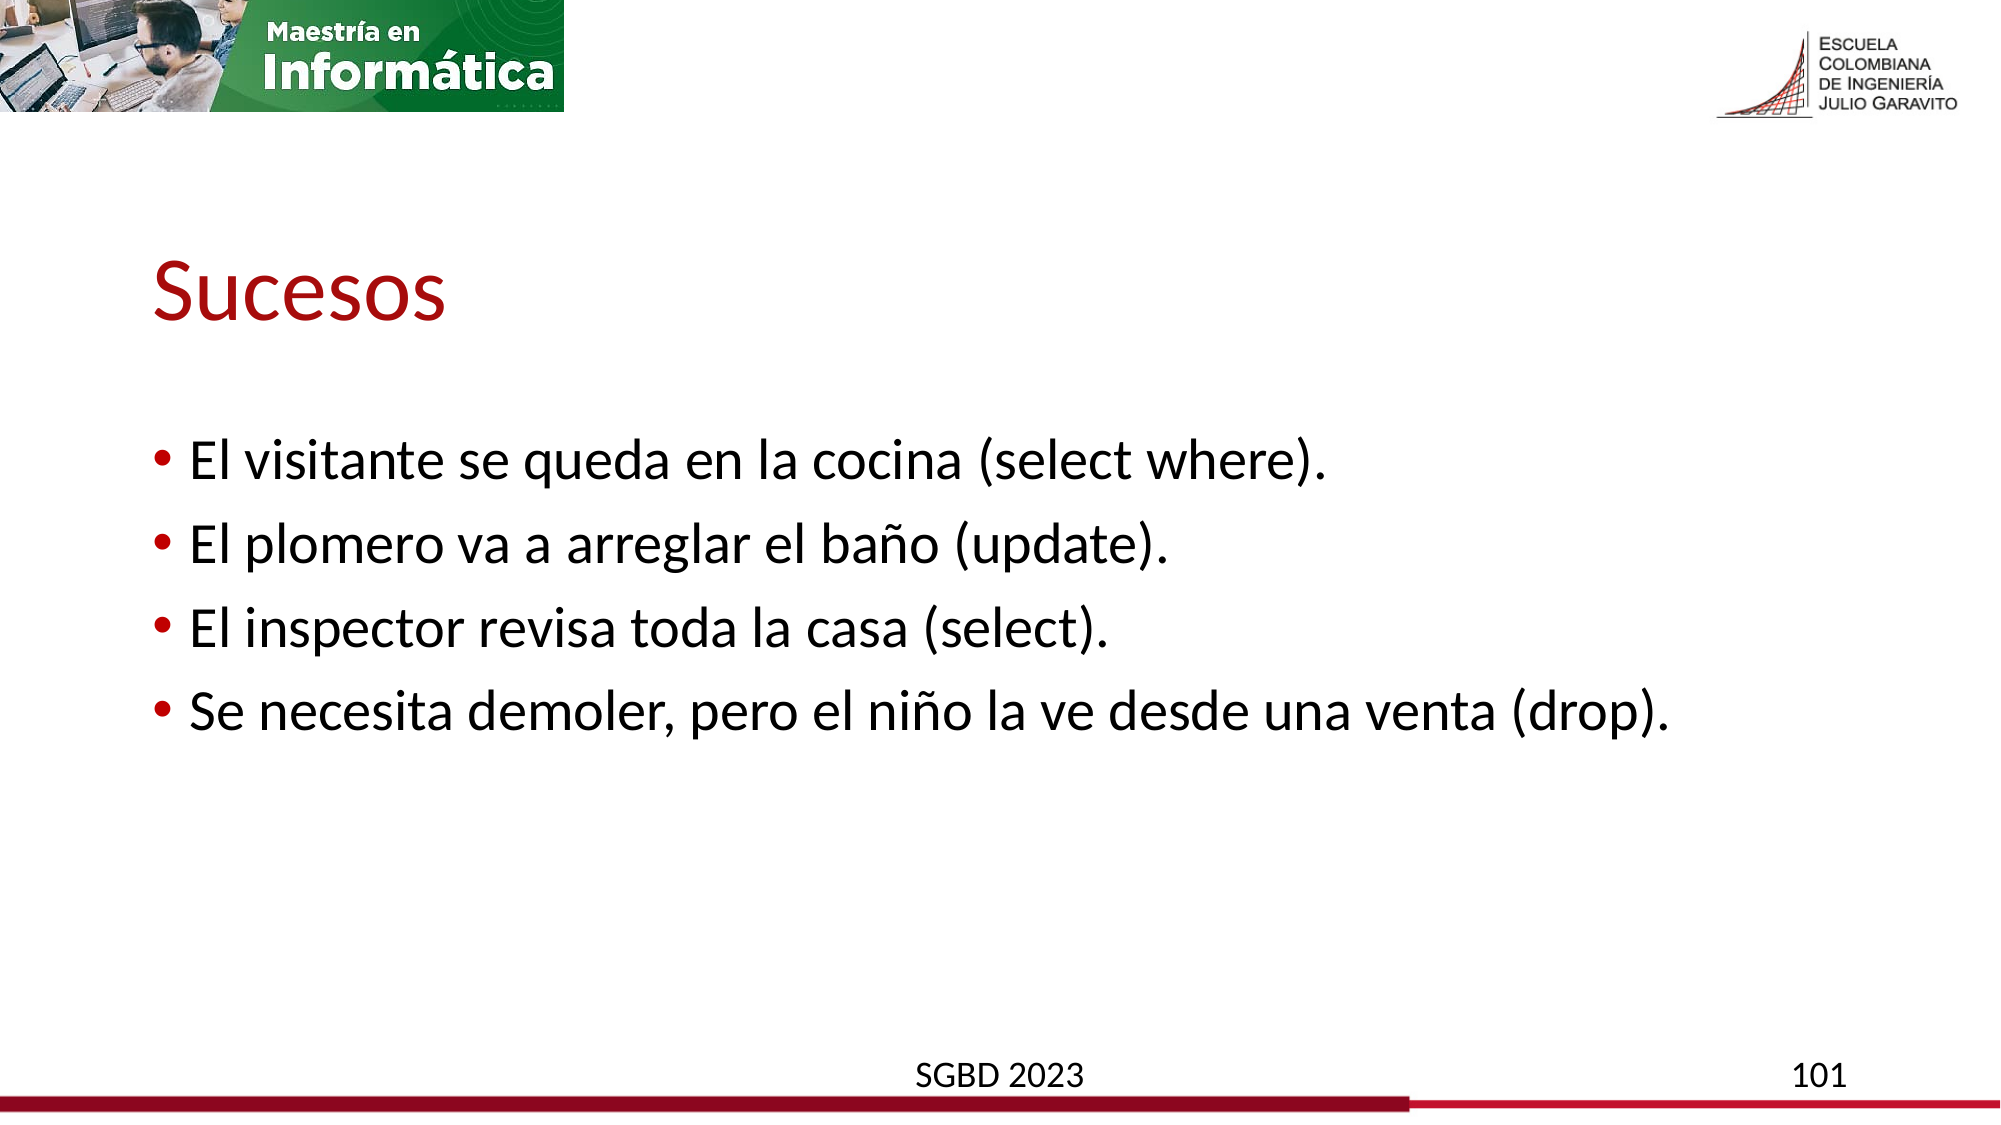

# Sucesos
El visitante se queda en la cocina (select where).
El plomero va a arreglar el baño (update).
El inspector revisa toda la casa (select).
Se necesita demoler, pero el niño la ve desde una venta (drop).
SGBD 2023
101